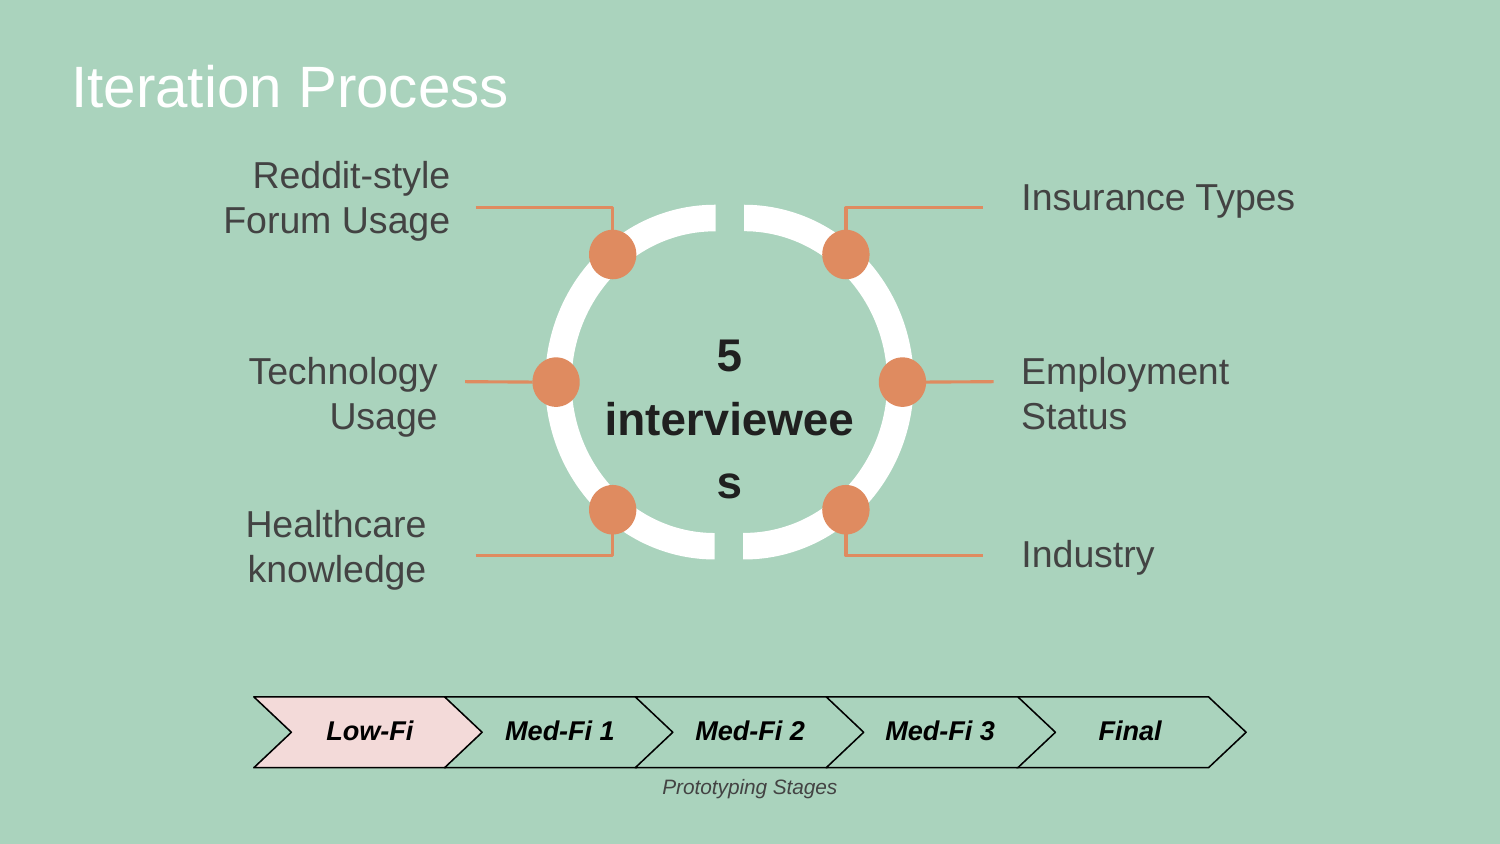

Iteration Process
Reddit-style Forum Usage
Insurance Types

5 interviewees
Technology Usage
Employment Status

Healthcare knowledge

Industry

Low-Fi

Med-Fi 1

Med-Fi 2

Med-Fi 3

Final

Prototyping Stages